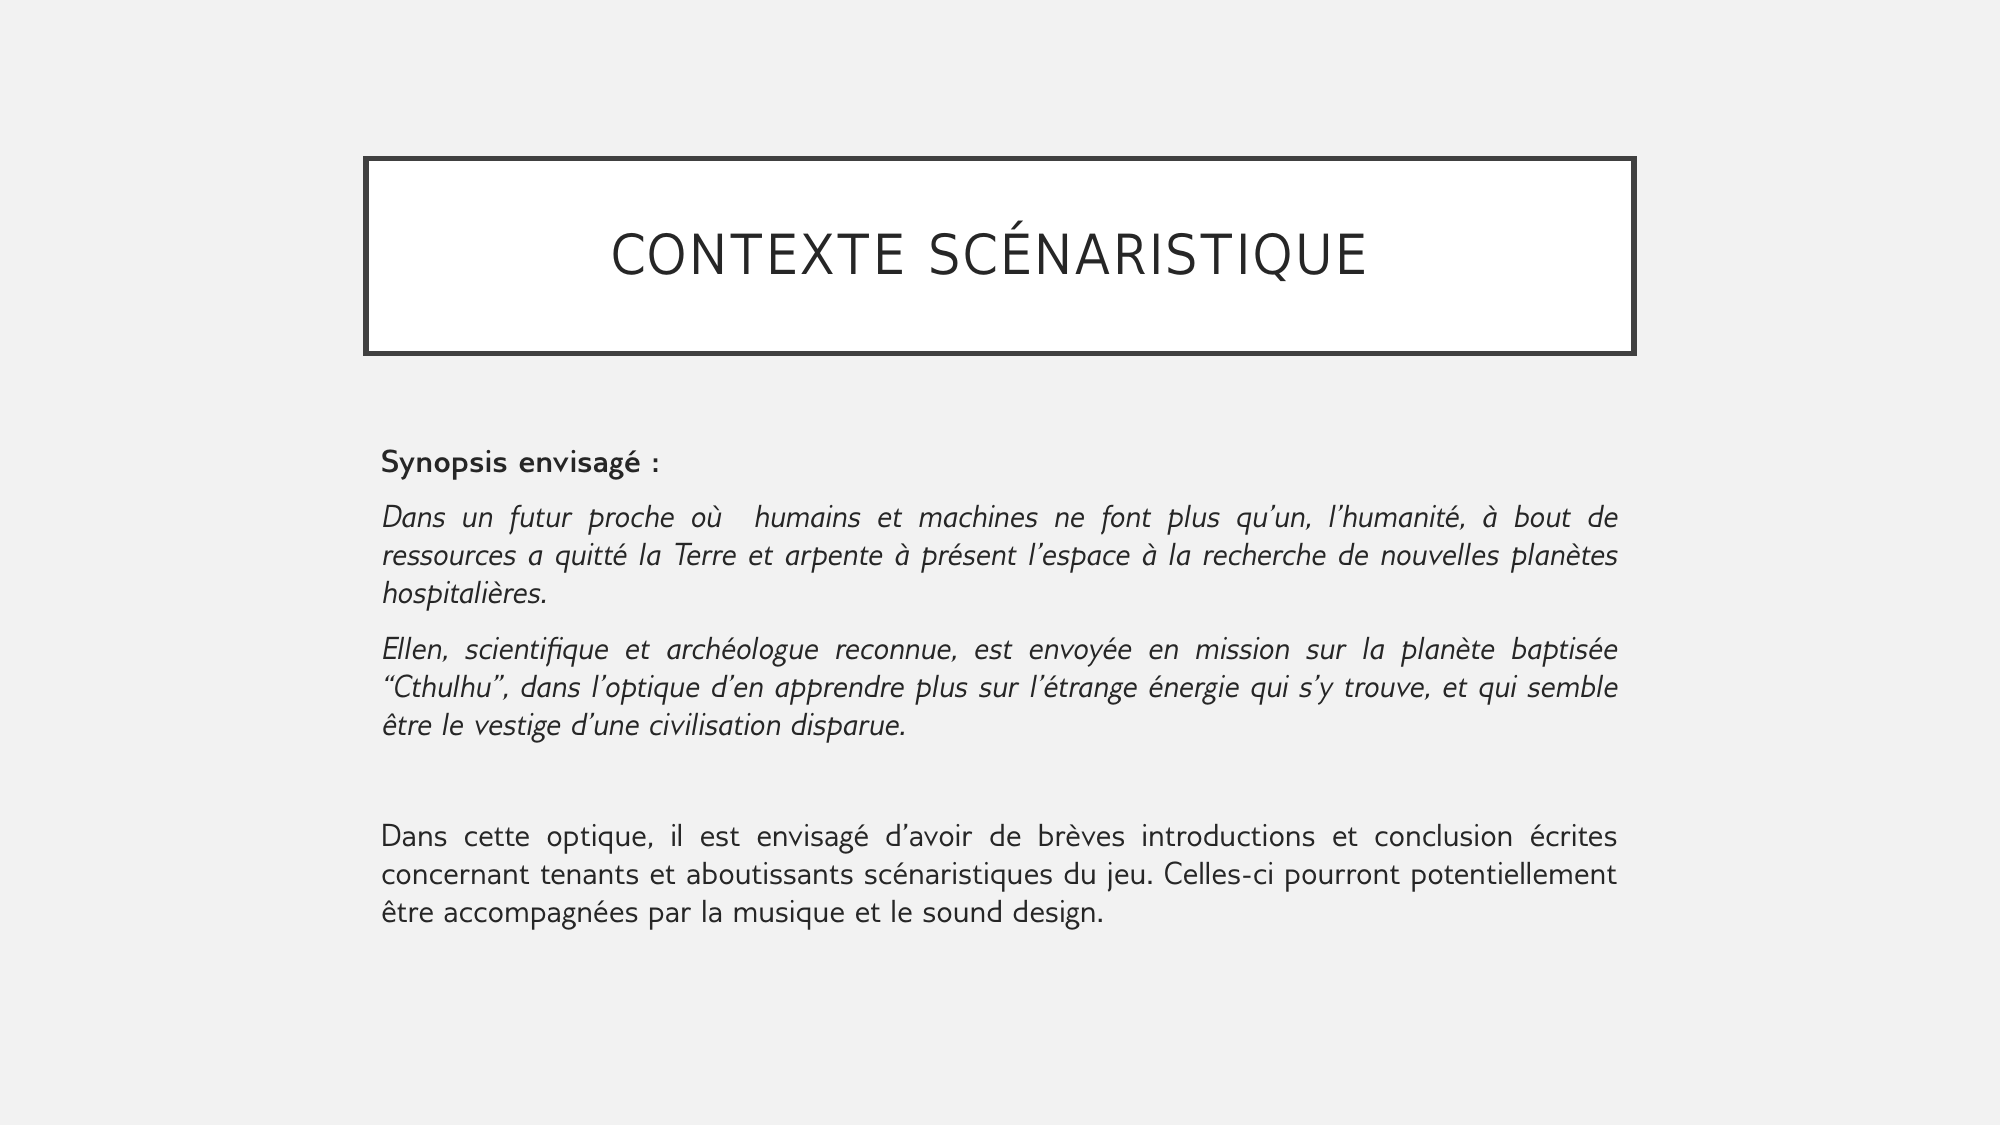

# Contexte scénaristique
Synopsis envisagé :
Dans un futur proche où  humains et machines ne font plus qu’un, l’humanité, à bout de ressources a quitté la Terre et arpente à présent l’espace à la recherche de nouvelles planètes hospitalières.
Ellen, scientifique et archéologue reconnue, est envoyée en mission sur la planète baptisée “Cthulhu”, dans l’optique d’en apprendre plus sur l’étrange énergie qui s’y trouve, et qui semble être le vestige d’une civilisation disparue.

Dans cette optique, il est envisagé d’avoir de brèves introductions et conclusion écrites concernant tenants et aboutissants scénaristiques du jeu. Celles-ci pourront potentiellement être accompagnées par la musique et le sound design.